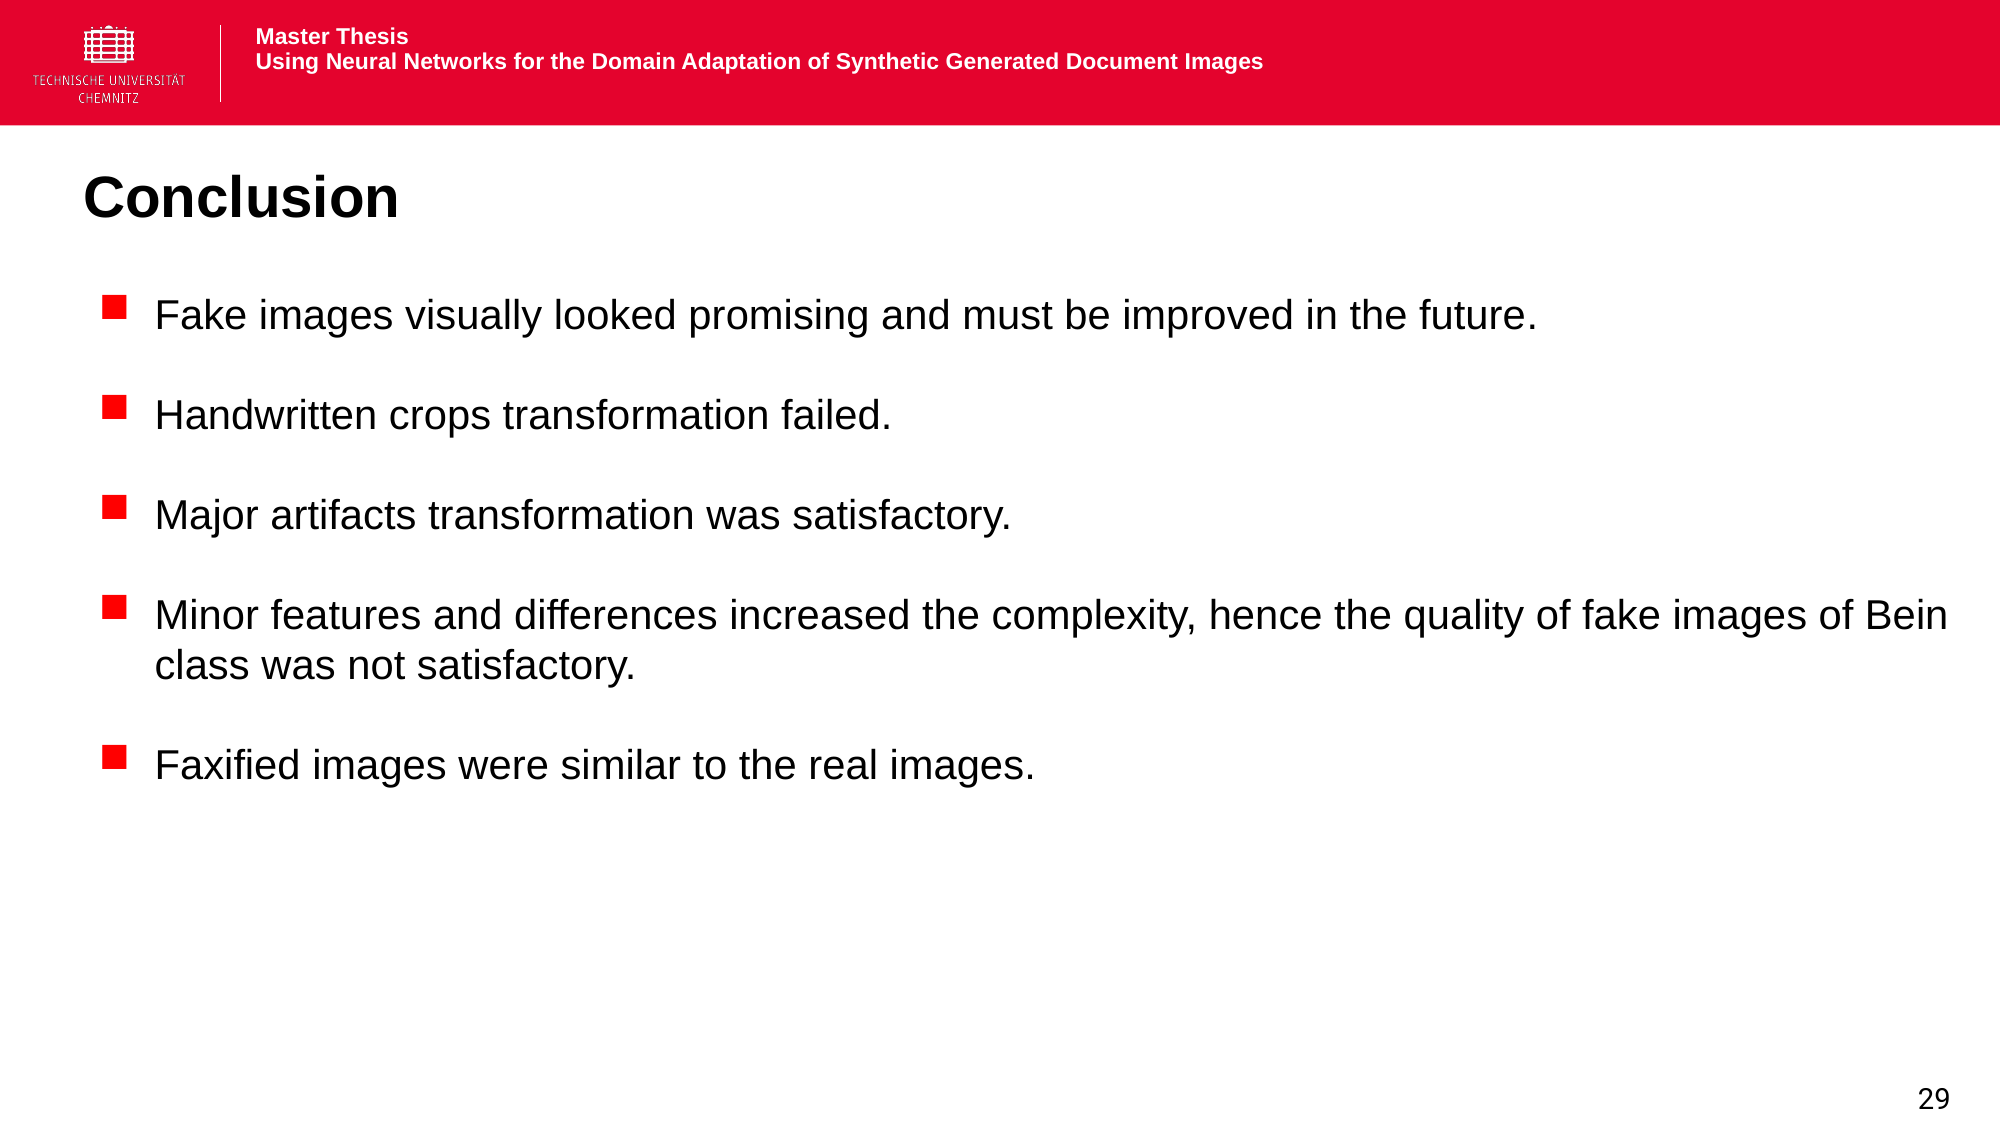

# Master Thesis Using Neural Networks for the Domain Adaptation of Synthetic Generated Document Images
Conclusion
Fake images visually looked promising and must be improved in the future.

Handwritten crops transformation failed.

Major artifacts transformation was satisfactory.

Minor features and differences increased the complexity, hence the quality of fake images of Bein class was not satisfactory.

Faxified images were similar to the real images.